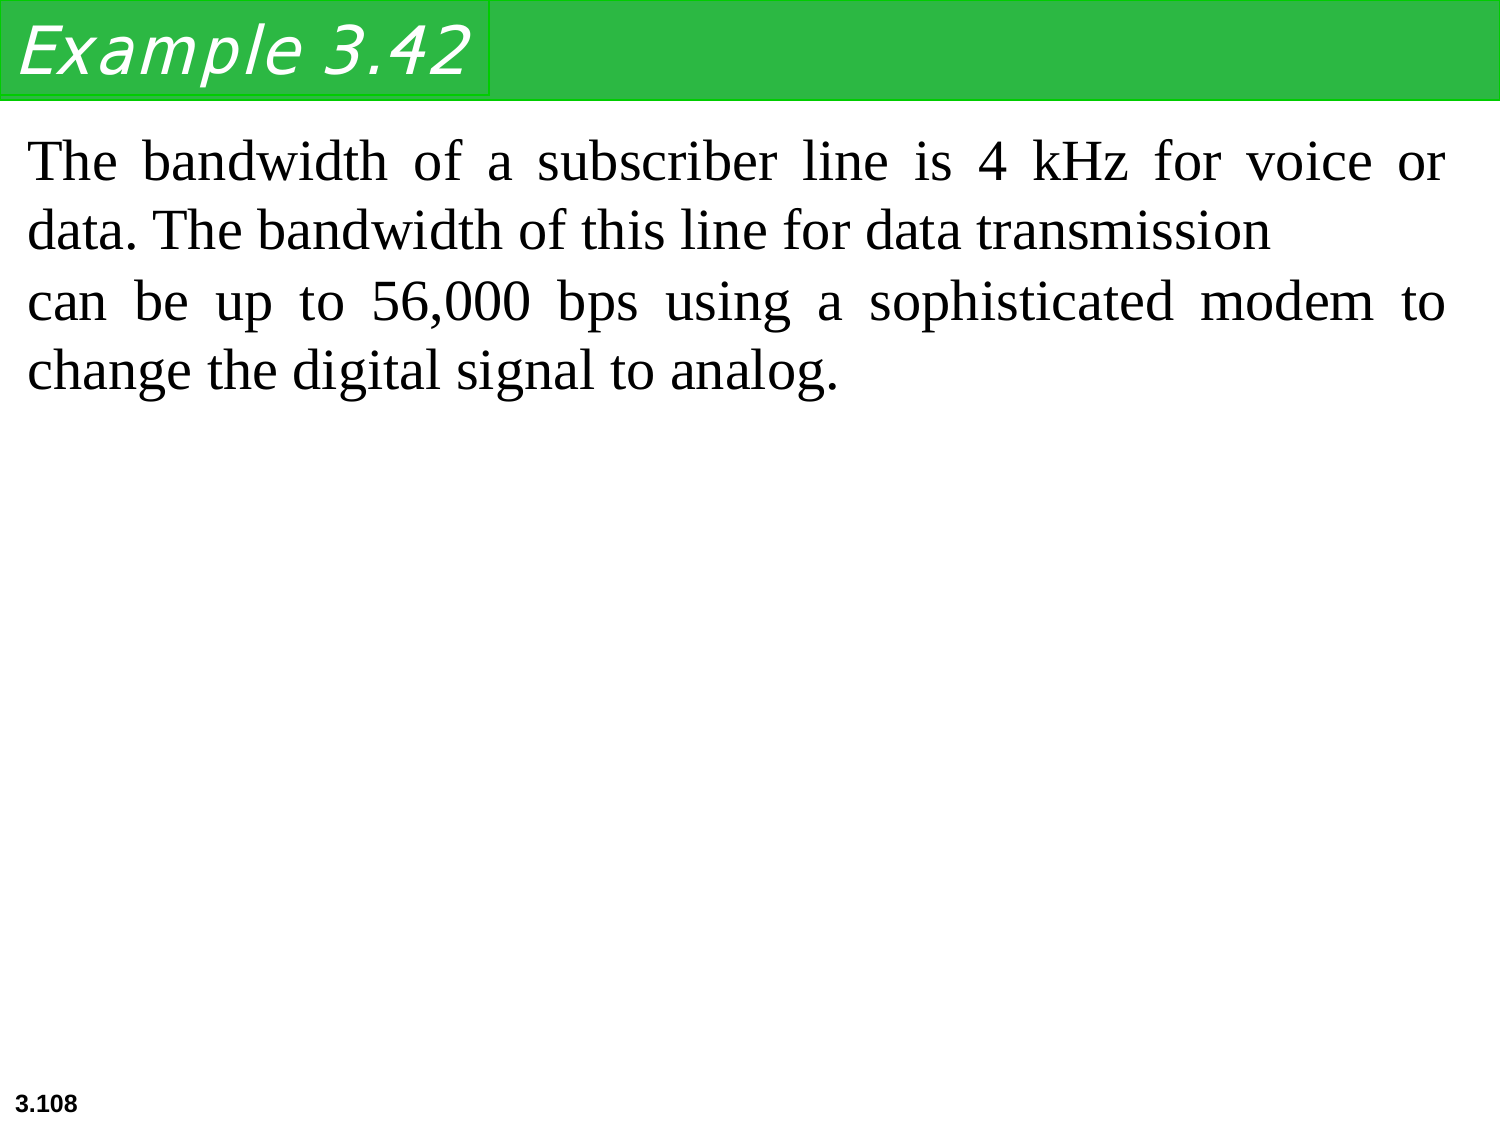

Example 3.42
The bandwidth of a subscriber line is 4 kHz for voice or data. The bandwidth of this line for data transmission
can be up to 56,000 bps using a sophisticated modem to change the digital signal to analog.
3.108